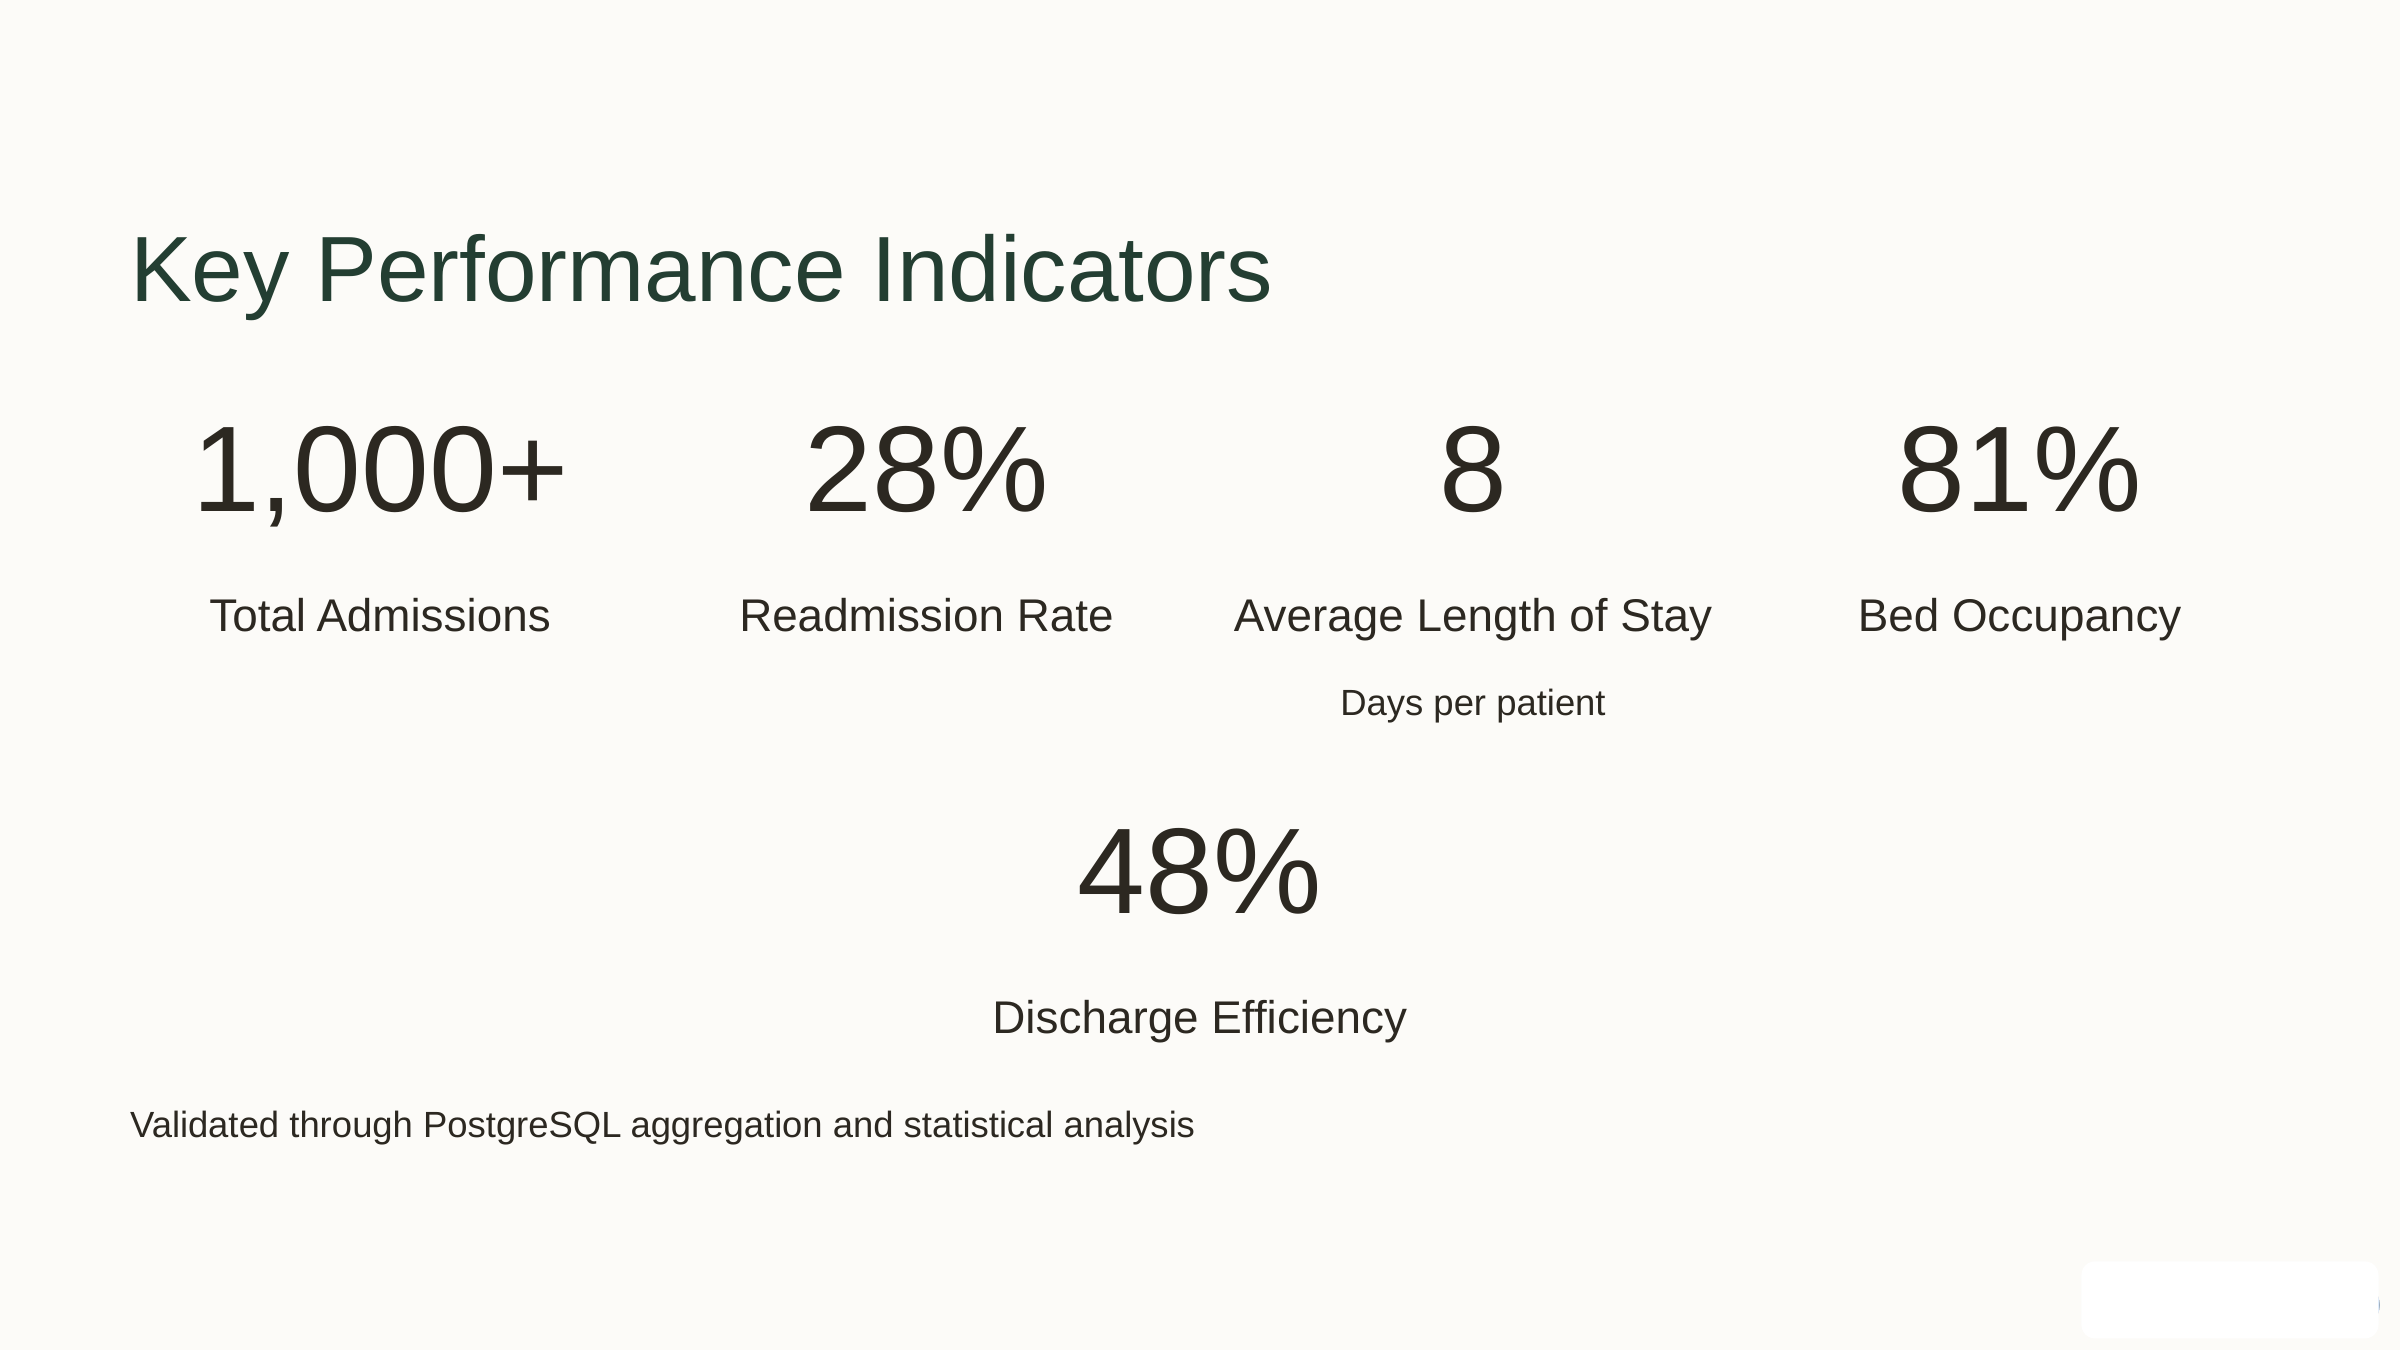

Key Performance Indicators
1,000+
28%
8
81%
Total Admissions
Readmission Rate
Average Length of Stay
Bed Occupancy
Days per patient
48%
Discharge Efficiency
Validated through PostgreSQL aggregation and statistical analysis